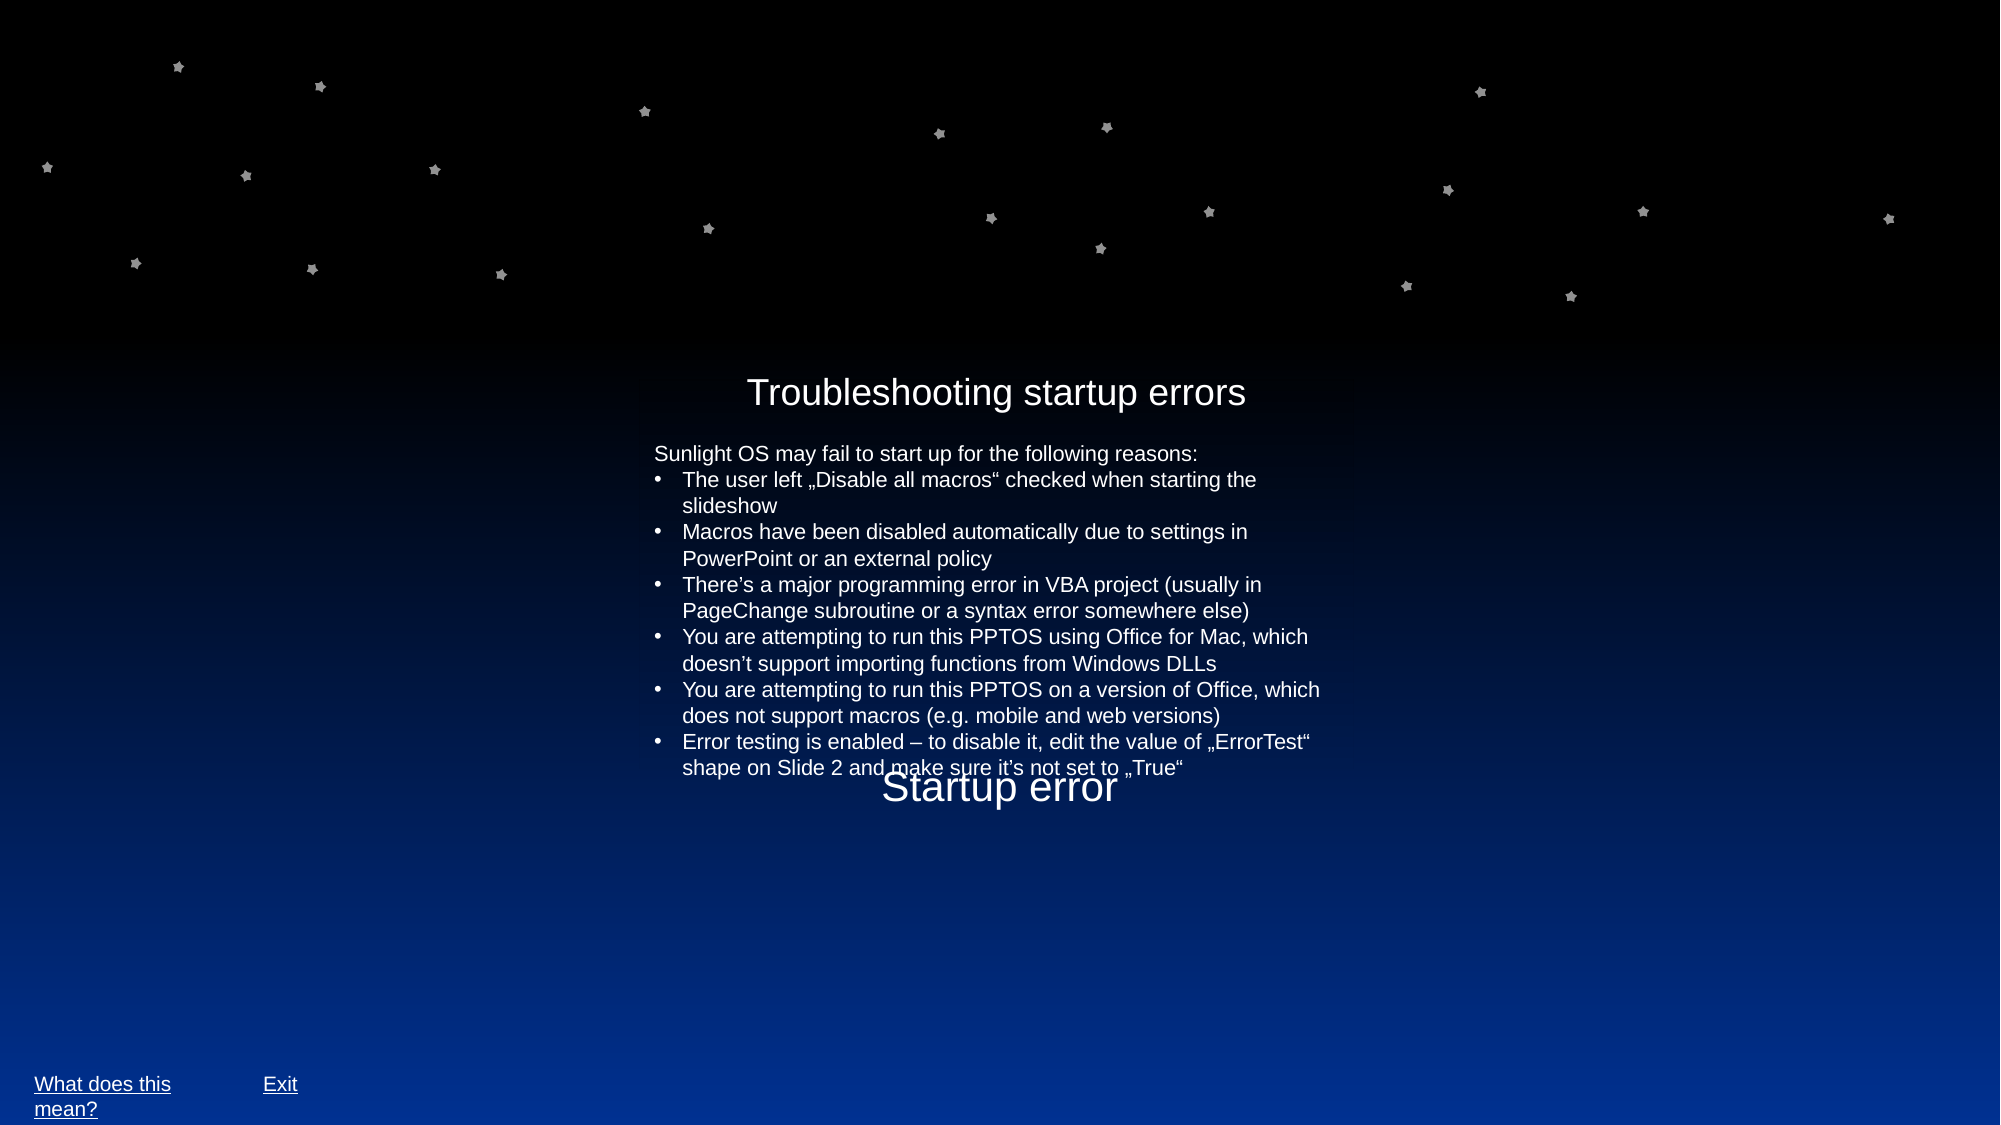

Troubleshooting startup errors

Sunlight OS may fail to start up for the following reasons:
The user left „Disable all macros“ checked when starting the slideshow
Macros have been disabled automatically due to settings in PowerPoint or an external policy
There’s a major programming error in VBA project (usually in PageChange subroutine or a syntax error somewhere else)
You are attempting to run this PPTOS using Office for Mac, which doesn’t support importing functions from Windows DLLs
You are attempting to run this PPTOS on a version of Office, which does not support macros (e.g. mobile and web versions)
Error testing is enabled – to disable it, edit the value of „ErrorTest“ shape on Slide 2 and make sure it’s not set to „True“
!

Startup error
Codename OrangePath OS
Build 989
For evaluation purposes only
What does this mean?
Exit
Recovery
False